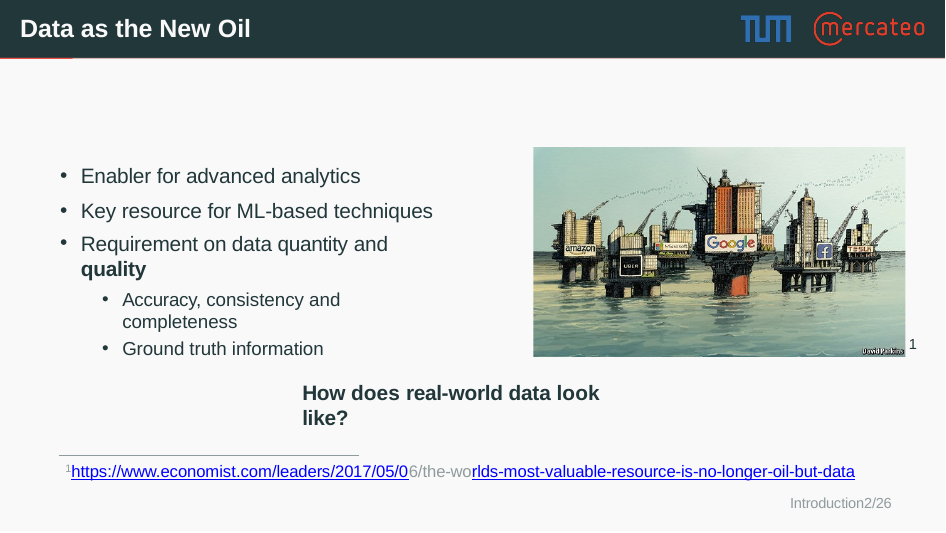

# Data as the New Oil

Enabler for advanced analytics
Key resource for ML-based techniques
Requirement on data quantity and quality
Accuracy, consistency and completeness
Ground truth information
1
How does real-world data look like?

1https://www.economist.com/leaders/2017/05/06/the-worlds-most-valuable-resource-is-no-longer-oil-but-data
Introduction2/26